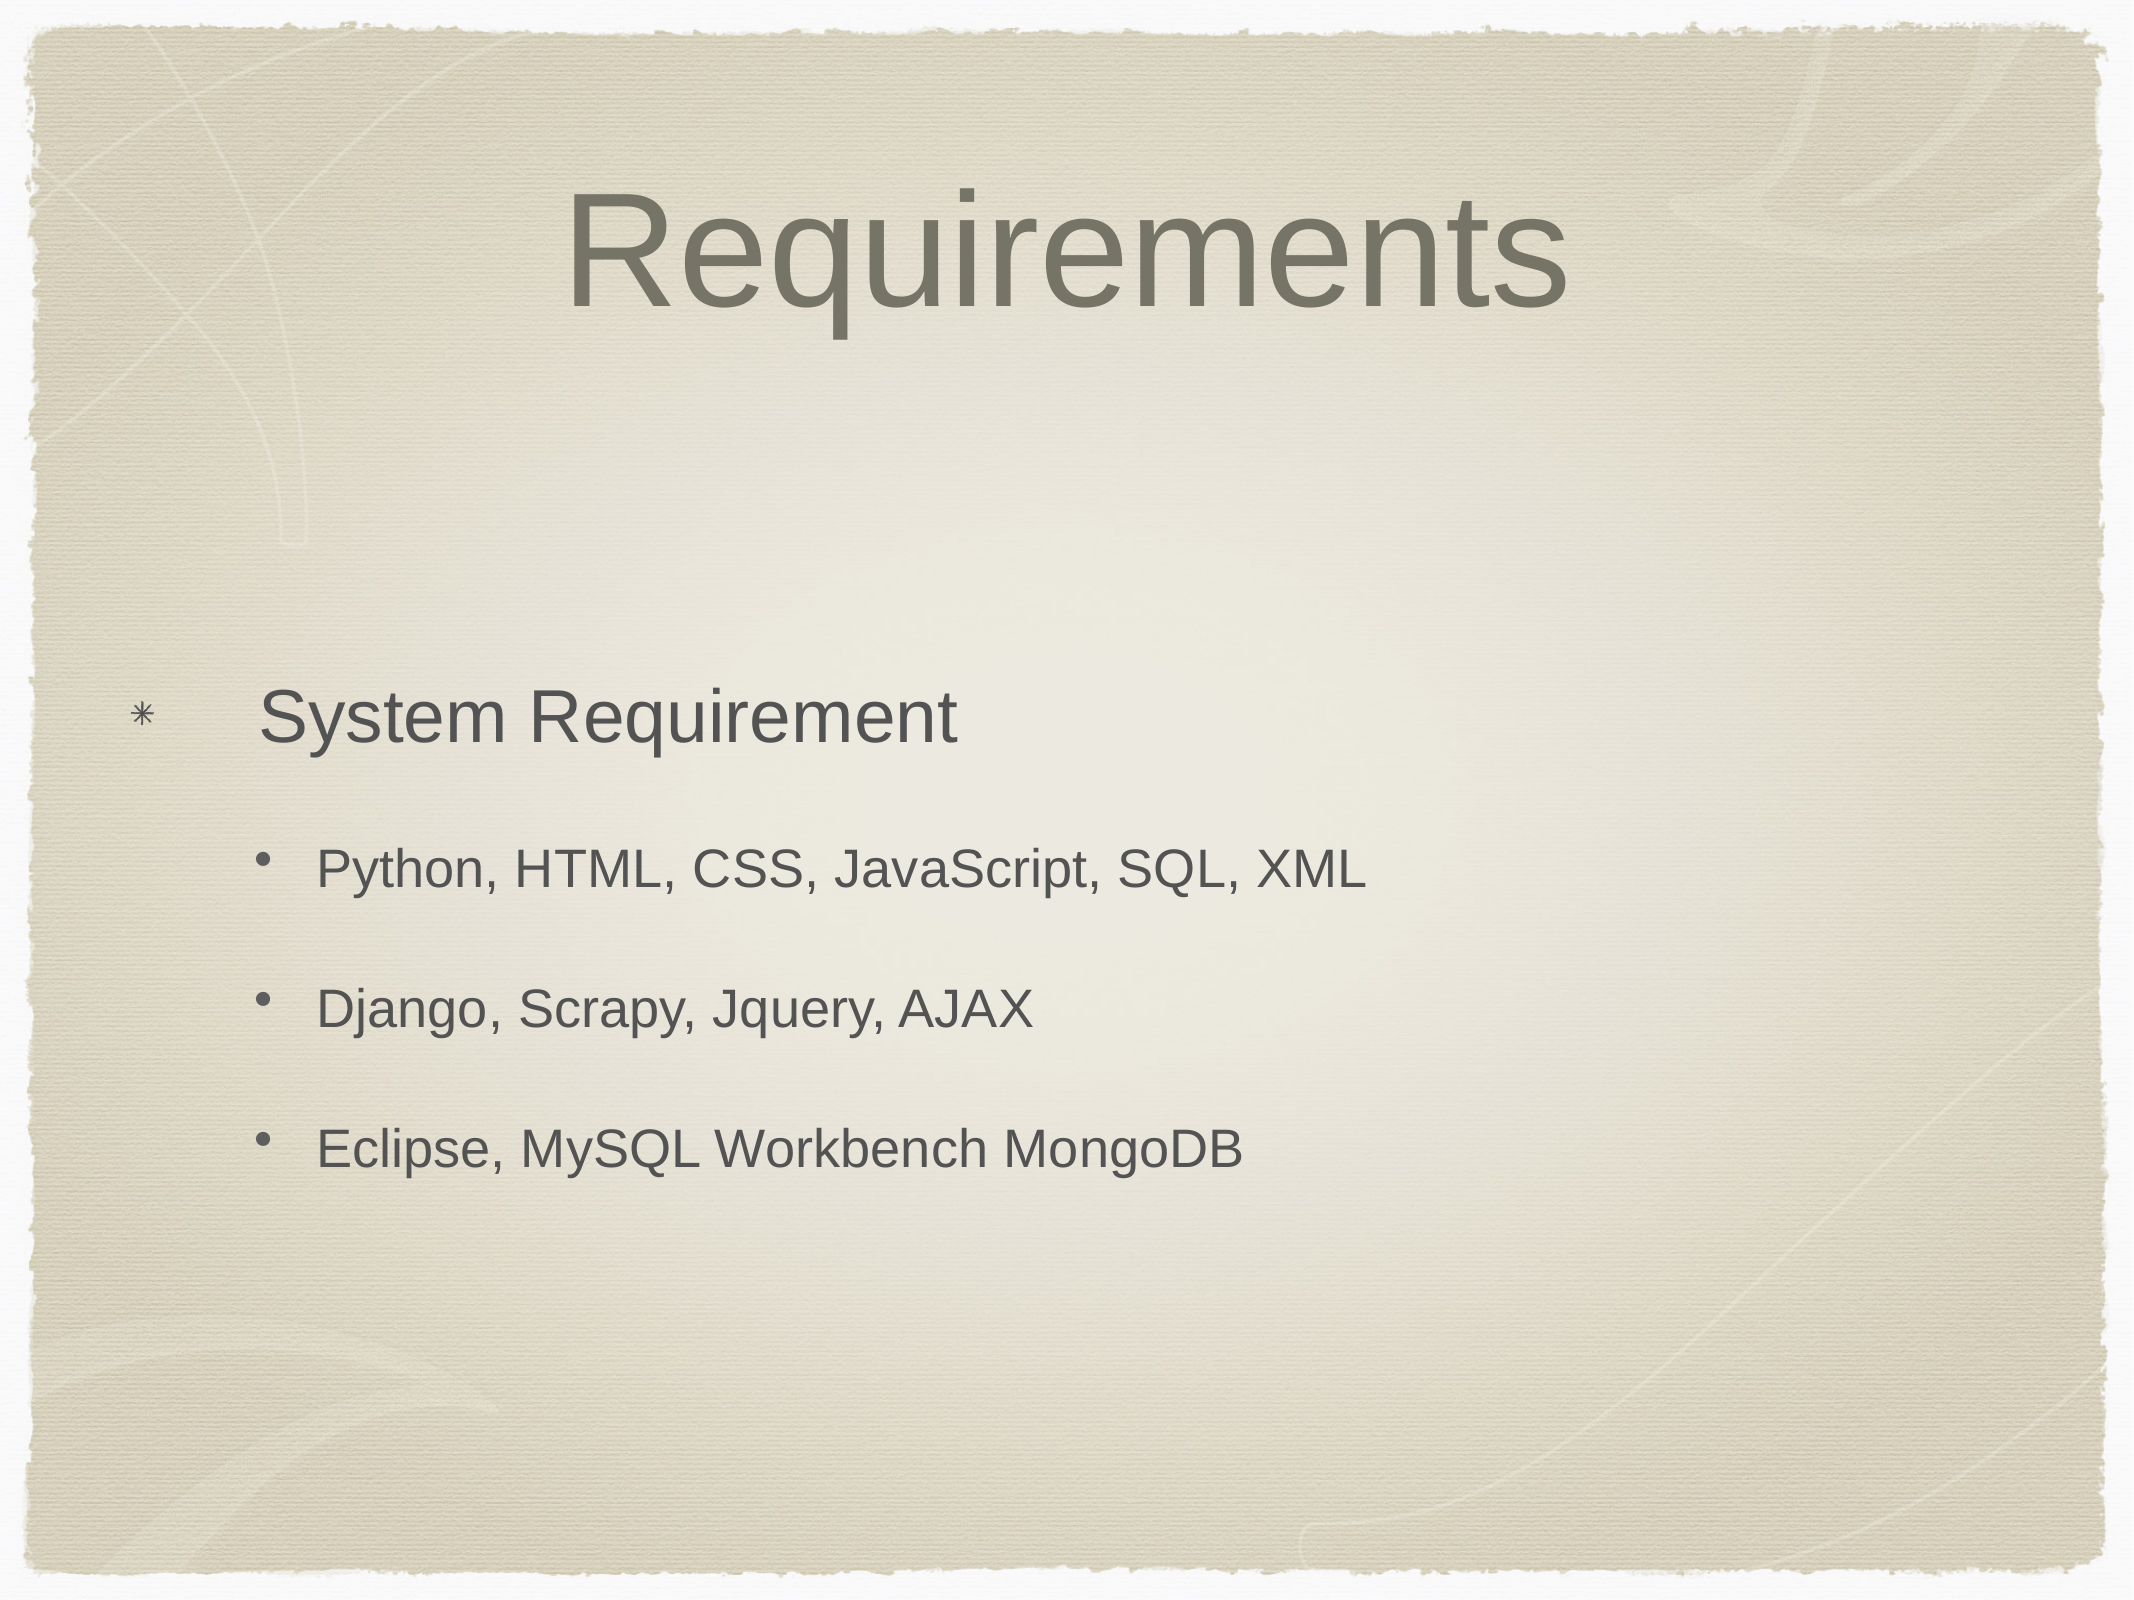

# Requirements
System Requirement
Python, HTML, CSS, JavaScript, SQL, XML
Django, Scrapy, Jquery, AJAX
Eclipse, MySQL Workbench MongoDB